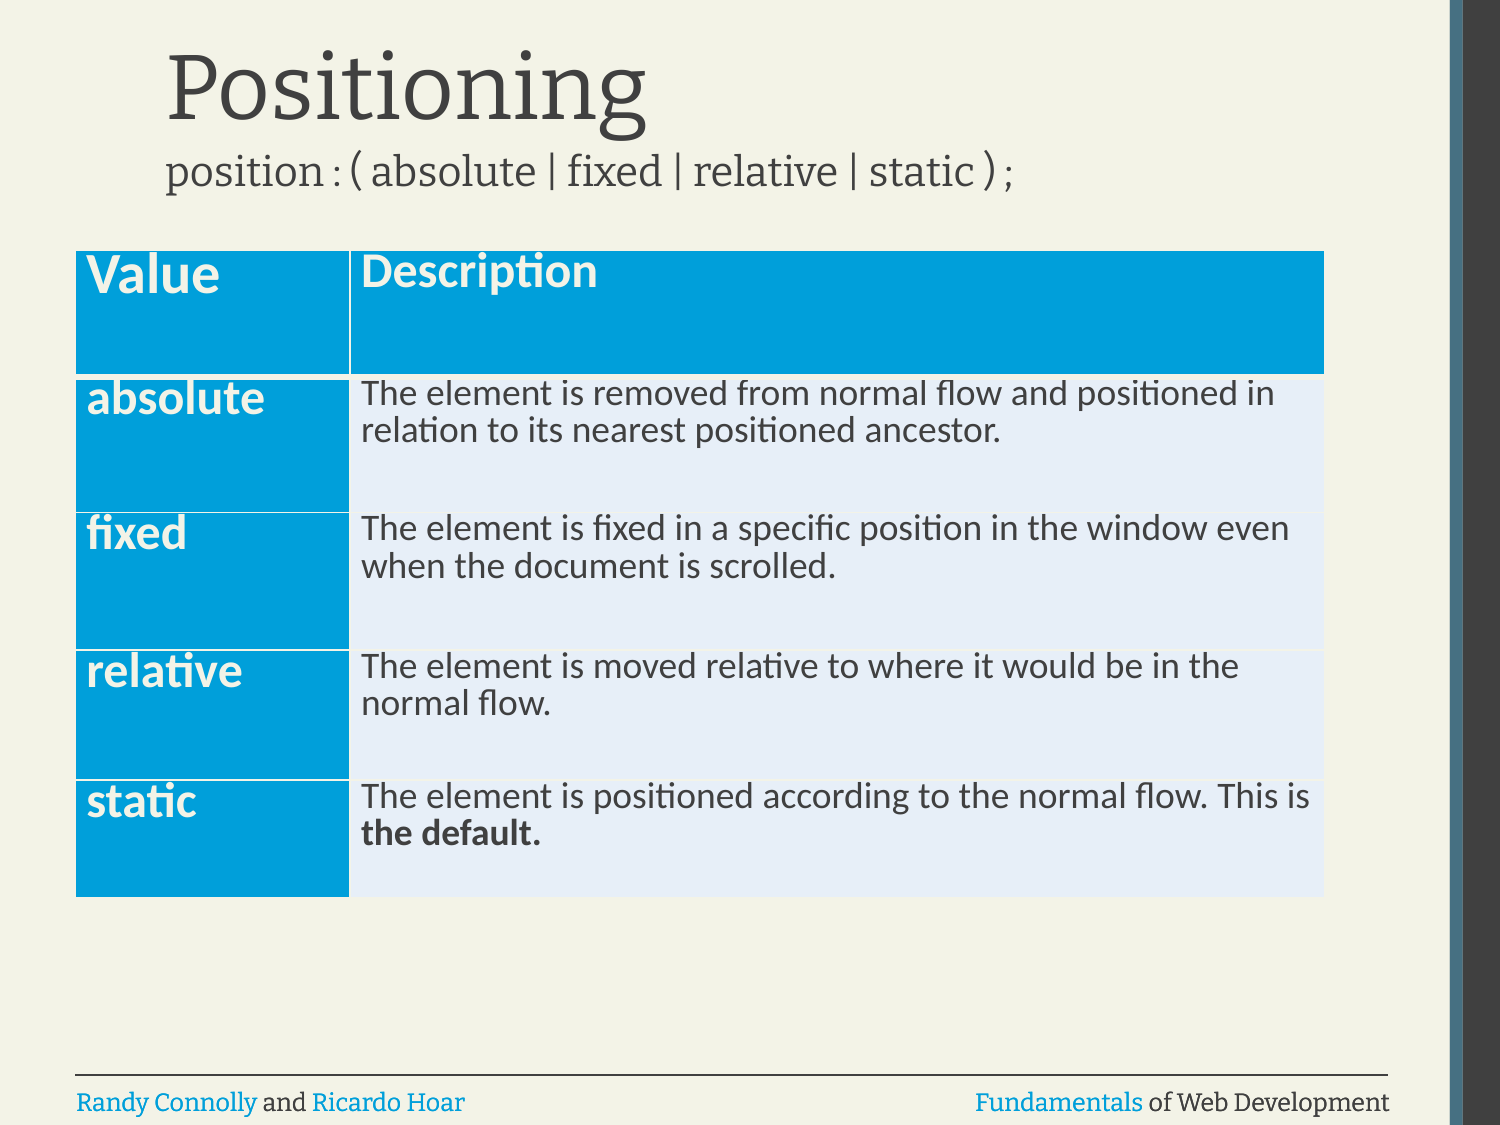

# Positioning
position : ( absolute | fixed | relative | static ) ;
| Value | Description |
| --- | --- |
| absolute | The element is removed from normal flow and positioned in relation to its nearest positioned ancestor. |
| fixed | The element is fixed in a specific position in the window even when the document is scrolled. |
| relative | The element is moved relative to where it would be in the normal flow. |
| static | The element is positioned according to the normal flow. This is the default. |